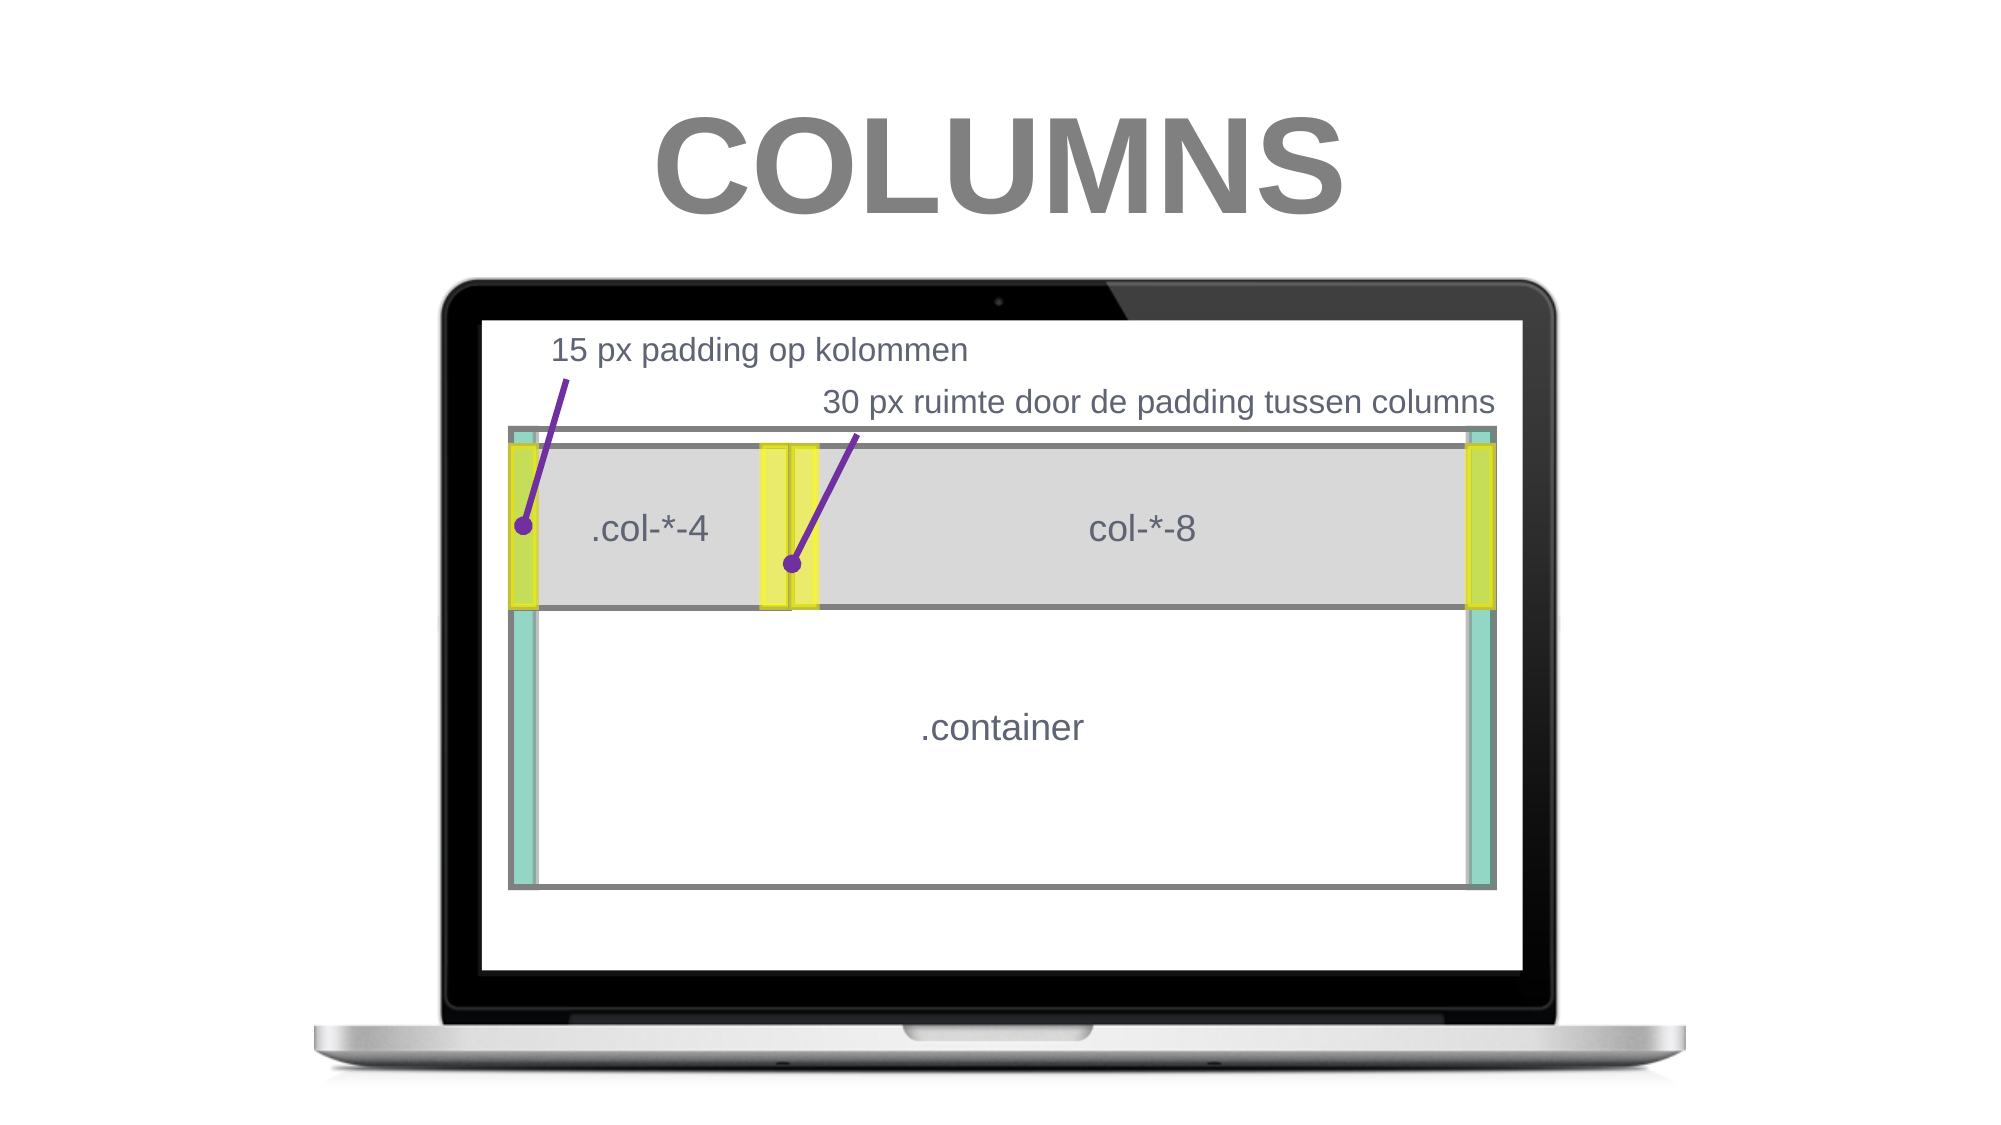

# COLUMNS

15 px padding op kolommen
30 px ruimte door de padding tussen columns

.container

.col-*-4

col-*-8